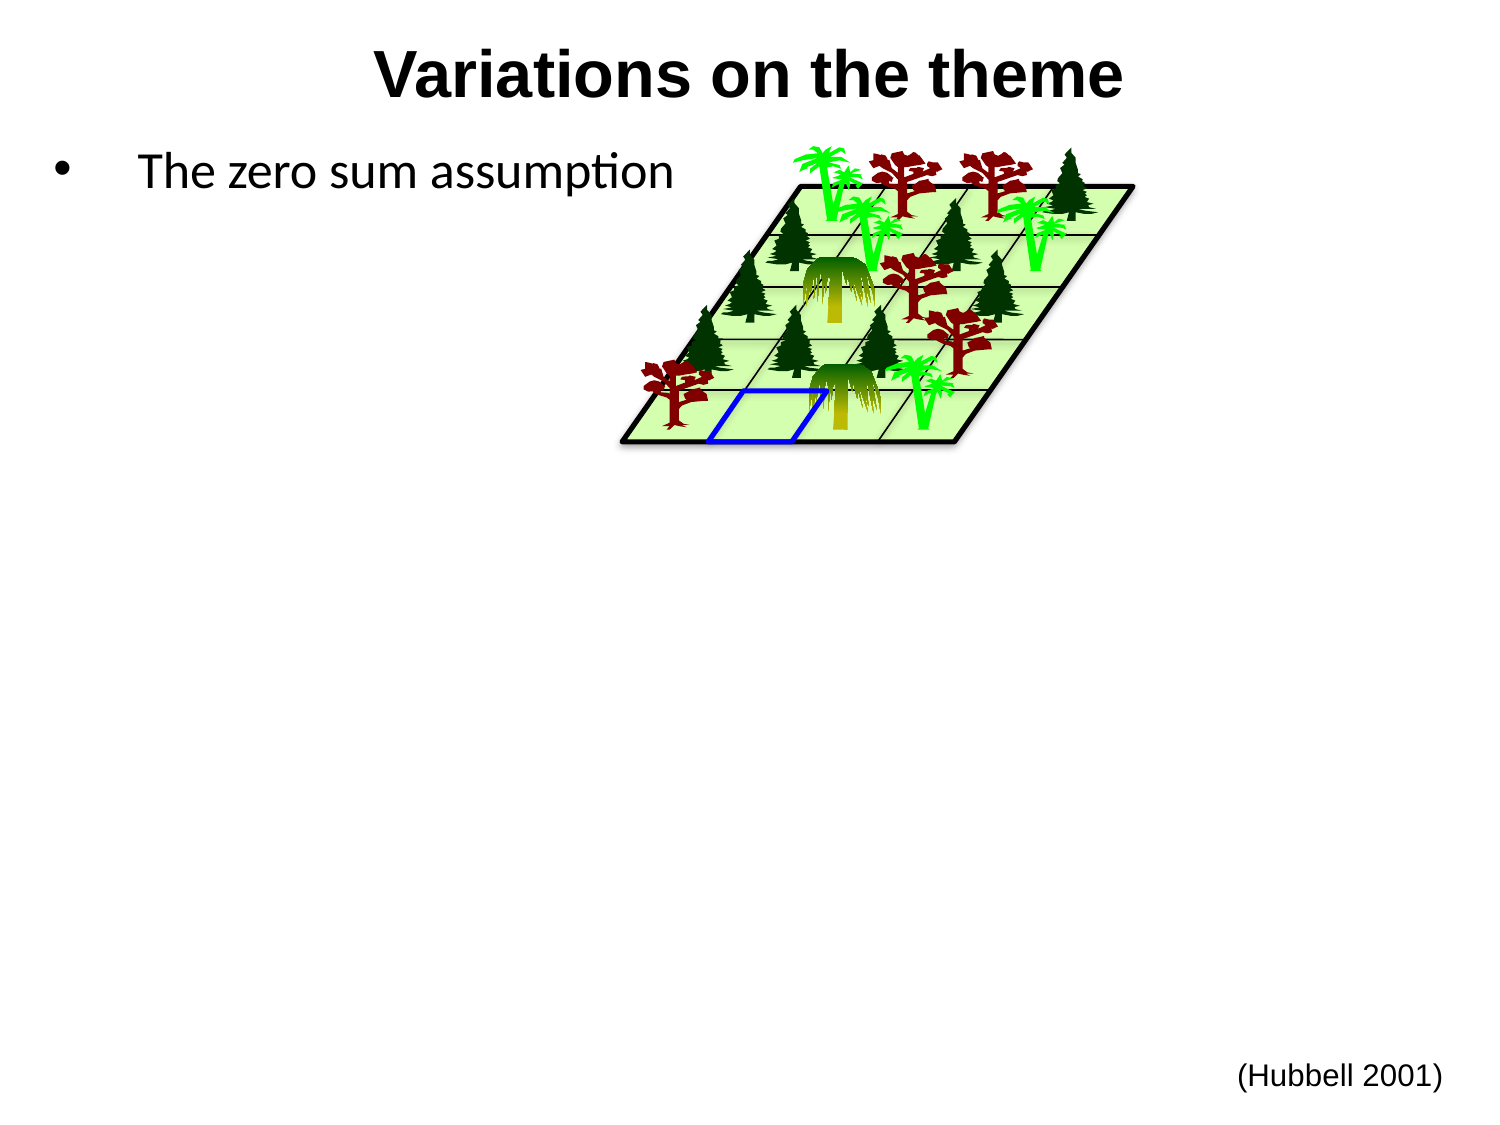

Variations on the theme

The zero sum assumption

(Hubbell 2001)